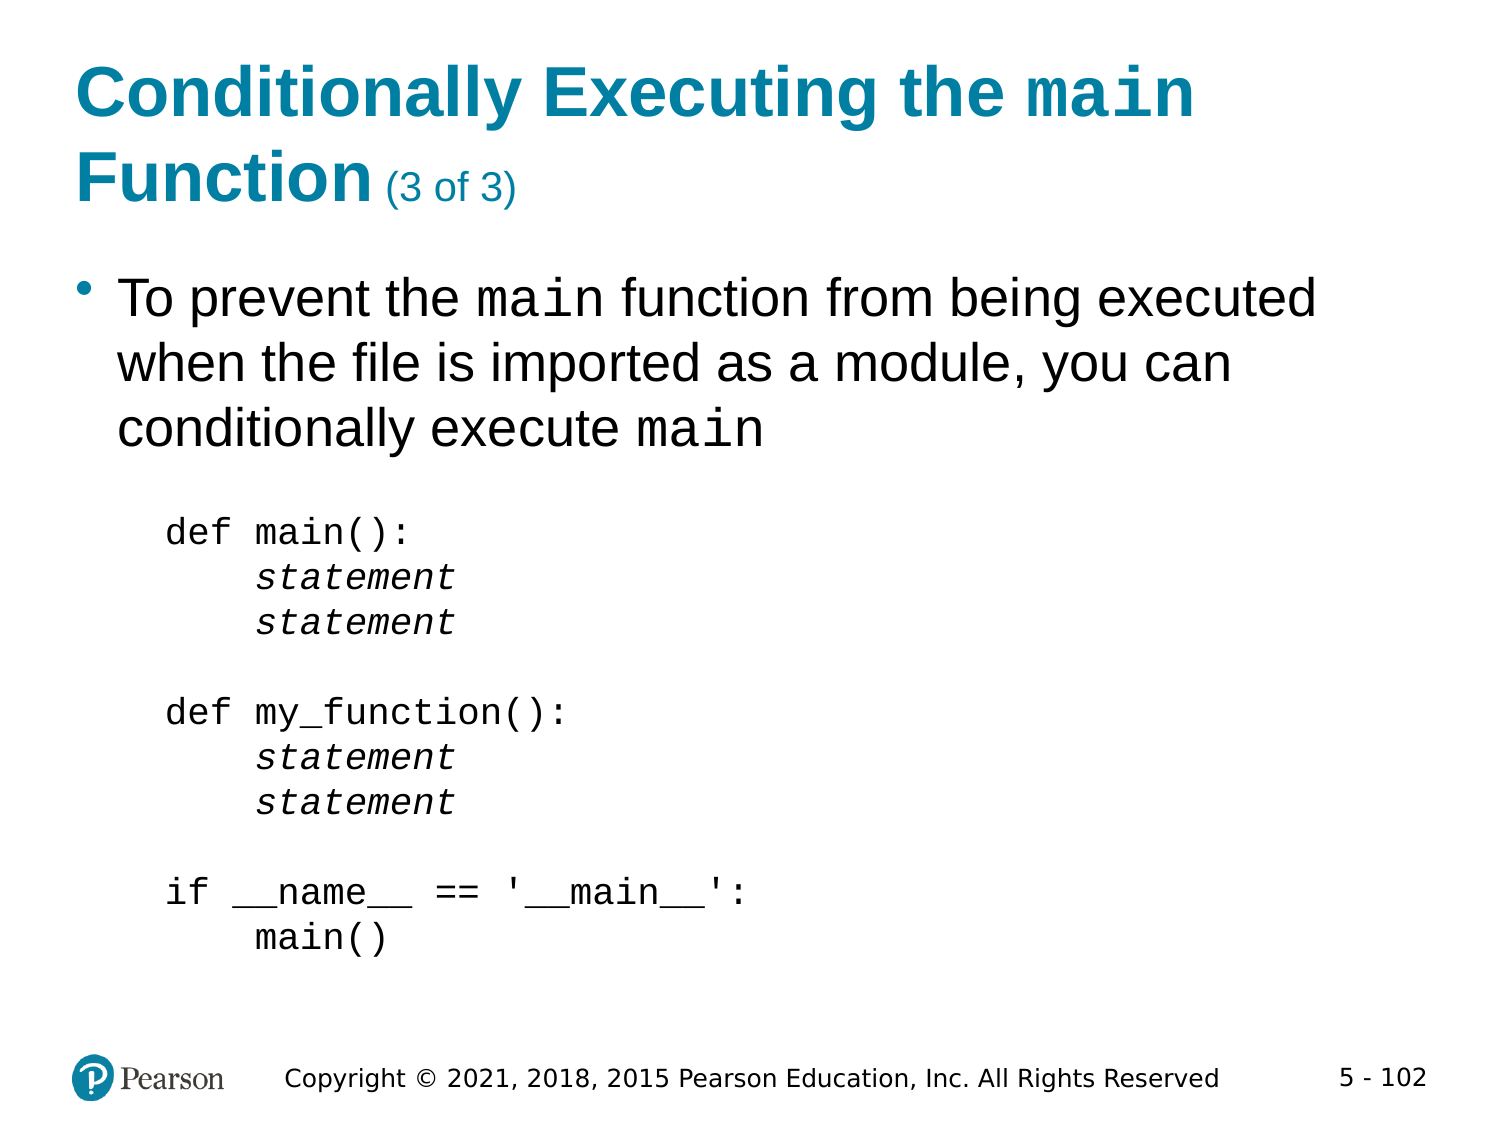

# Conditionally Executing the main Function (3 of 3)
To prevent the main function from being executed when the file is imported as a module, you can conditionally execute main

def main():
    statement
    statement

def my_function():
    statement
    statement

if __name__ == '__main__':
    main()